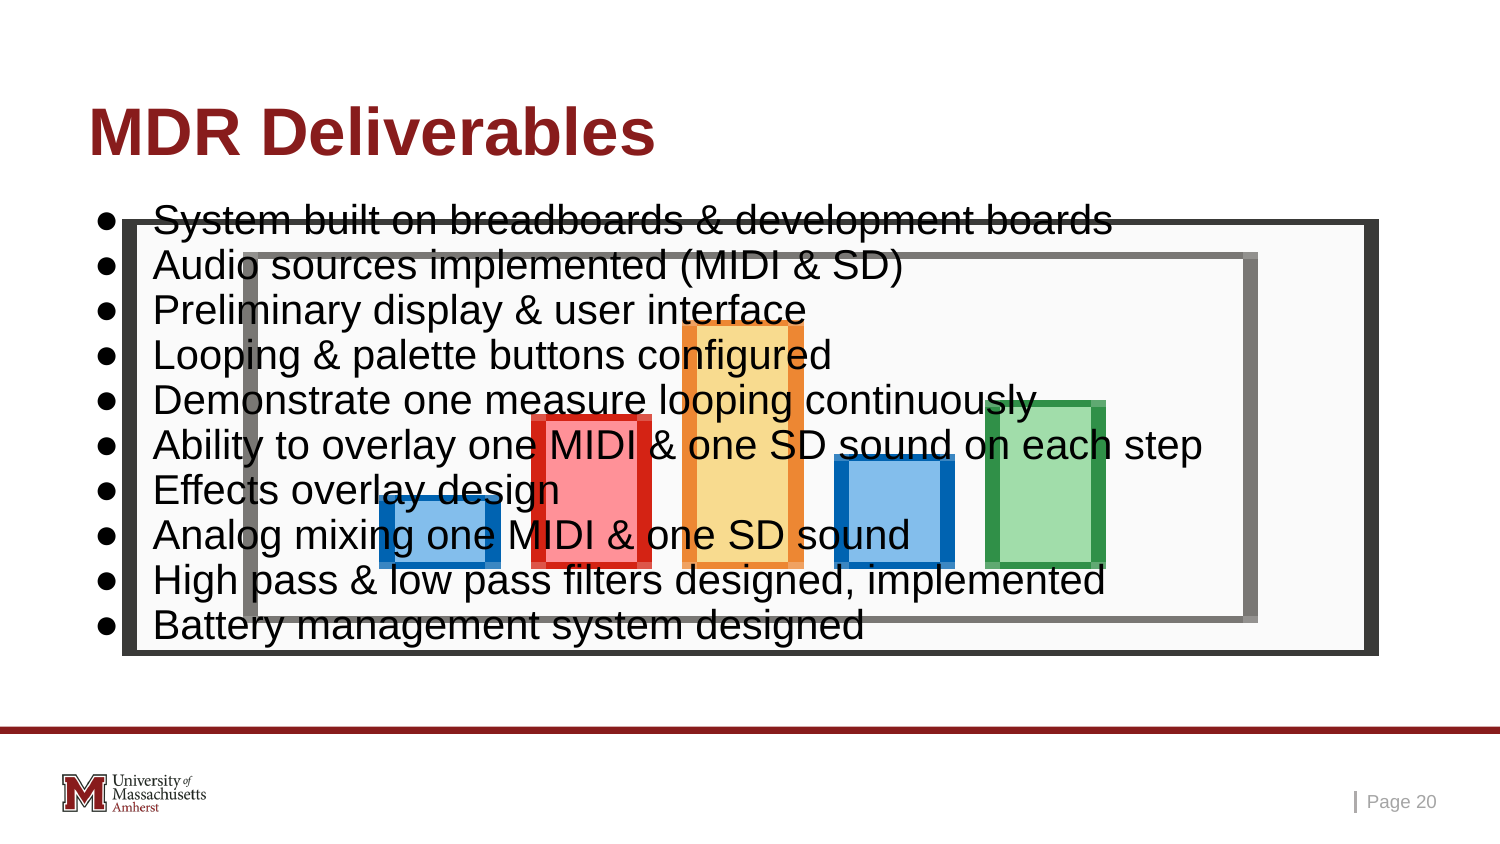

# MDR Deliverables
System built on breadboards & development boards
Audio sources implemented (MIDI & SD)
Preliminary display & user interface
Looping & palette buttons configured
Demonstrate one measure looping continuously
Ability to overlay one MIDI & one SD sound on each step
Effects overlay design
Analog mixing one MIDI & one SD sound
High pass & low pass filters designed, implemented
Battery management system designed

Page 20